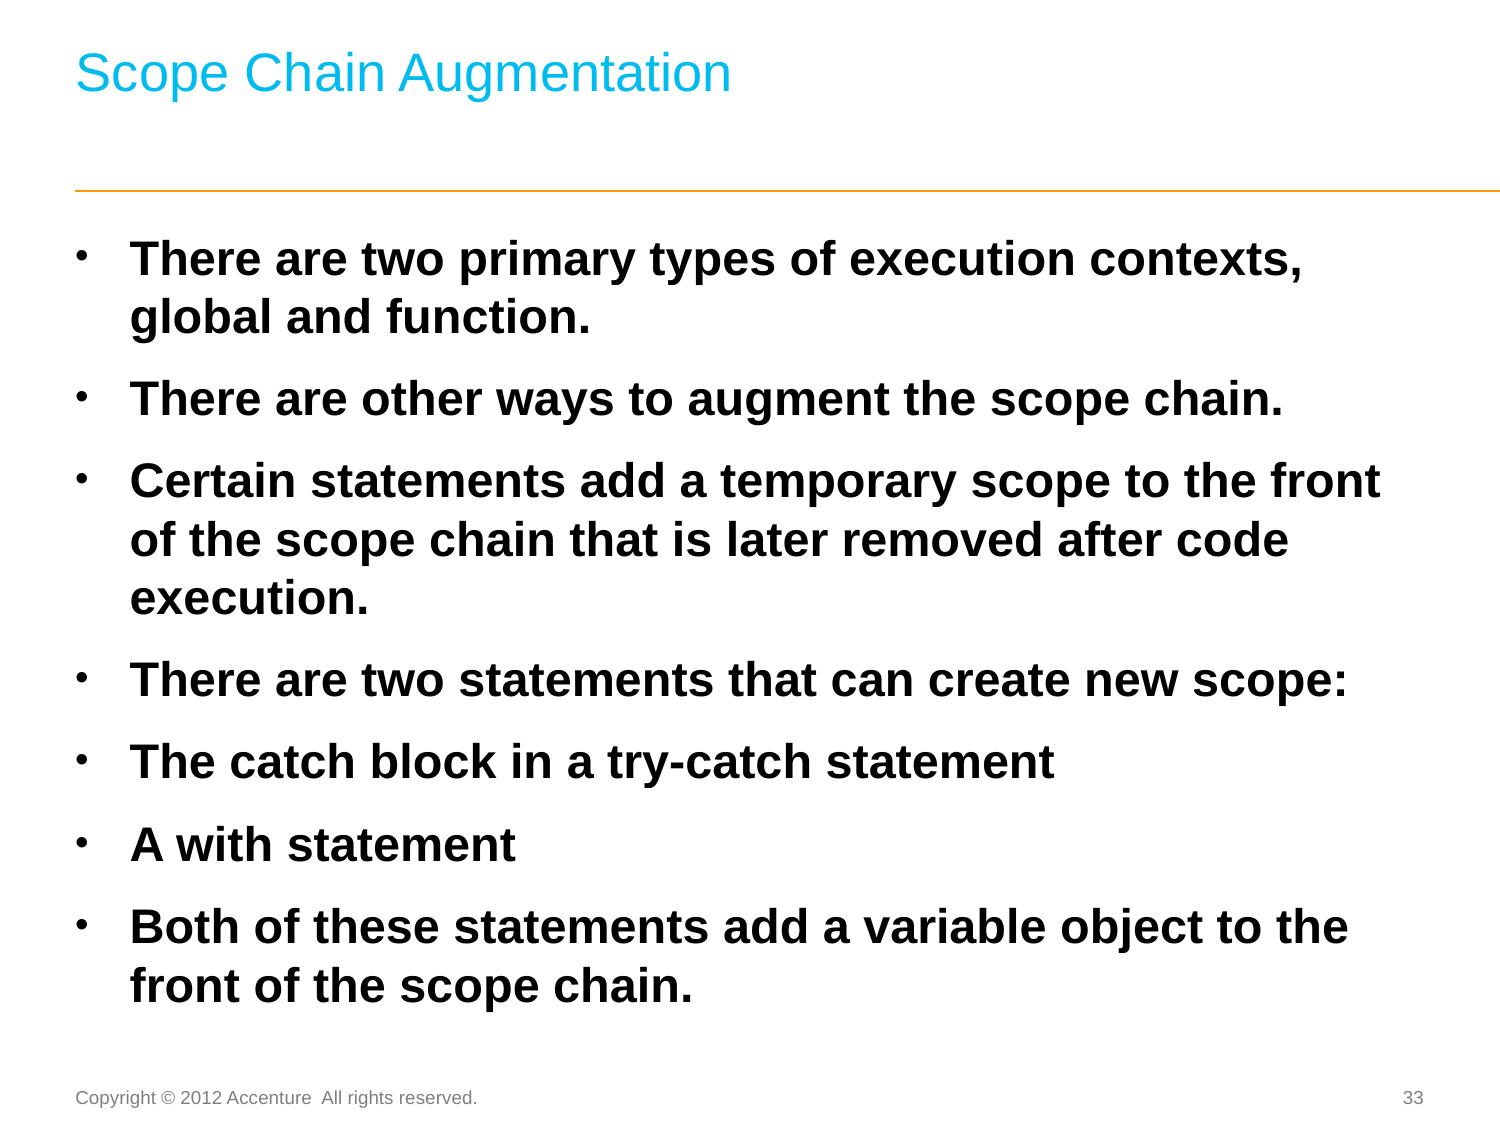

# Scope Chain Augmentation
There are two primary types of execution contexts, global and function.
There are other ways to augment the scope chain.
Certain statements add a temporary scope to the front of the scope chain that is later removed after code execution.
There are two statements that can create new scope:
The catch block in a try-catch statement
A with statement
Both of these statements add a variable object to the front of the scope chain.